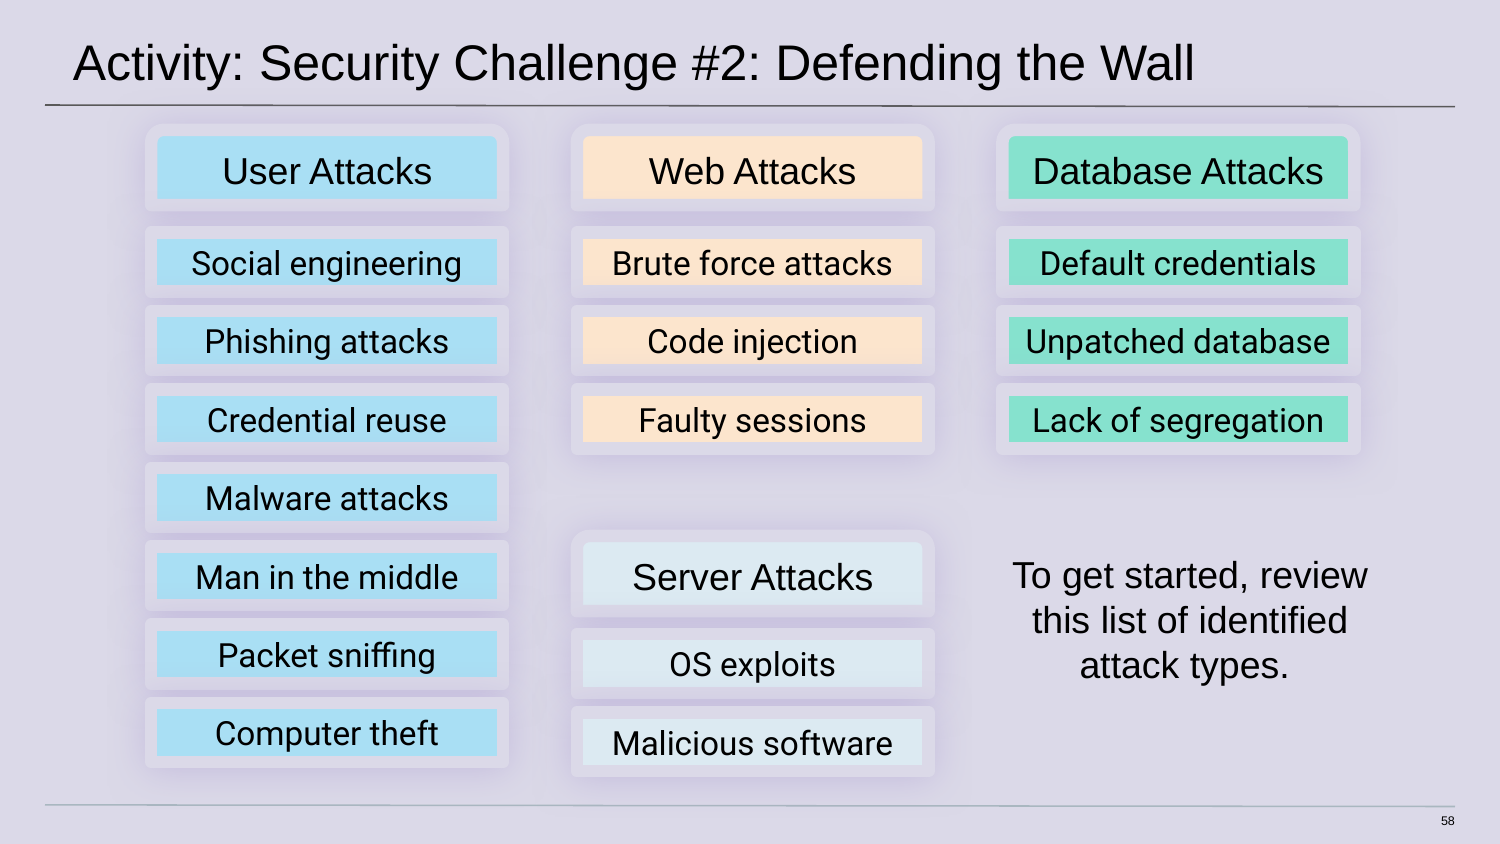

# Activity: Security Challenge #2: Defending the Wall
User Attacks
Web Attacks
Database Attacks
Social engineering
Brute force attacks
Default credentials
Phishing attacks
Code injection
Unpatched database
Credential reuse
Faulty sessions
Lack of segregation
Malware attacks
Server Attacks
To get started, review this list of identified attack types.
Man in the middle
Packet sniffing
OS exploits
Computer theft
Malicious software
58